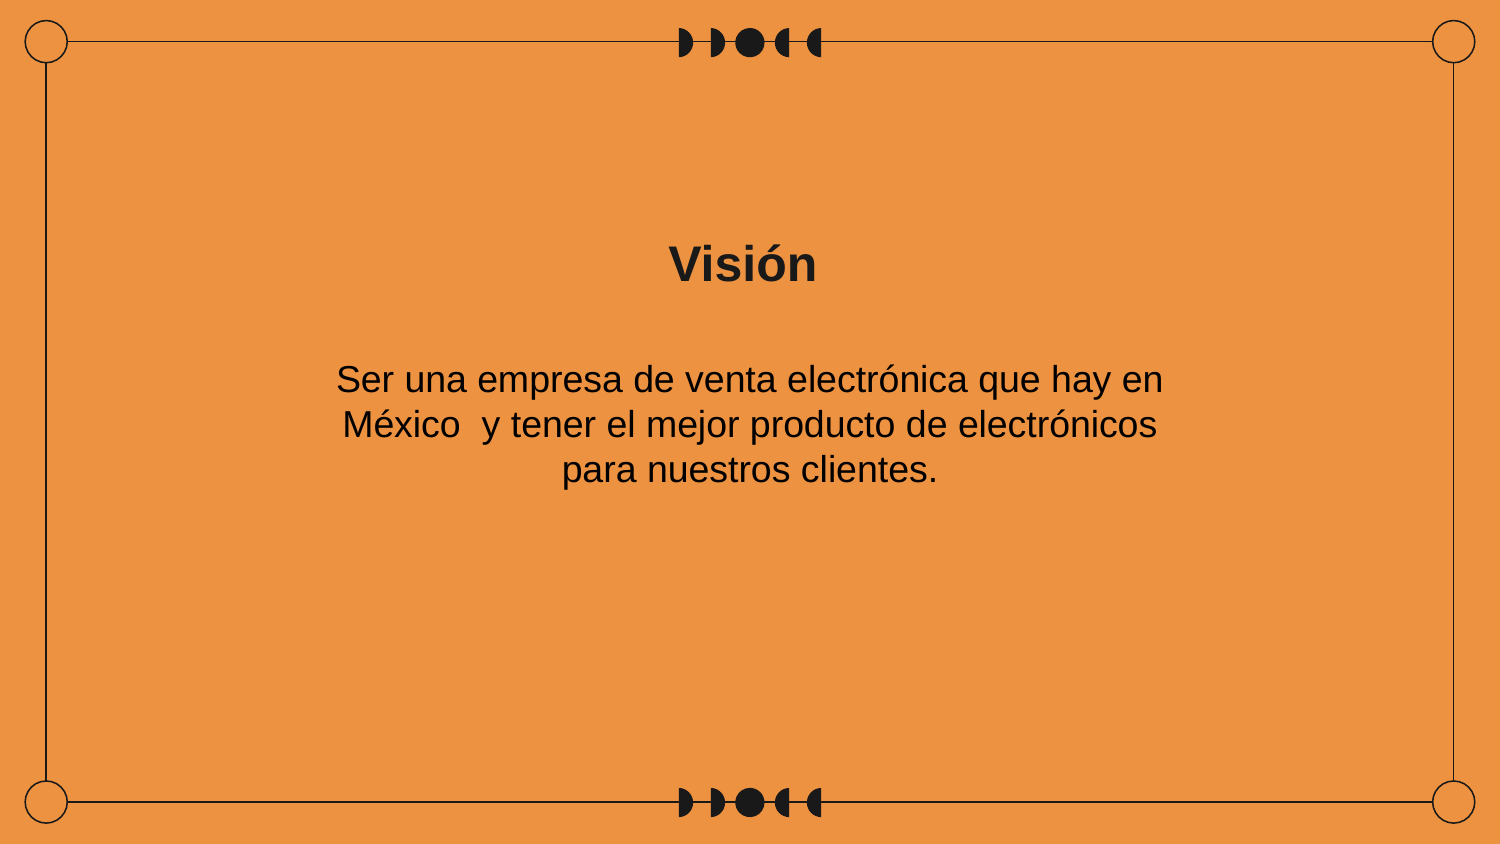

Visión
Ser una empresa de venta electrónica que hay en México  y tener el mejor producto de electrónicos para nuestros clientes.